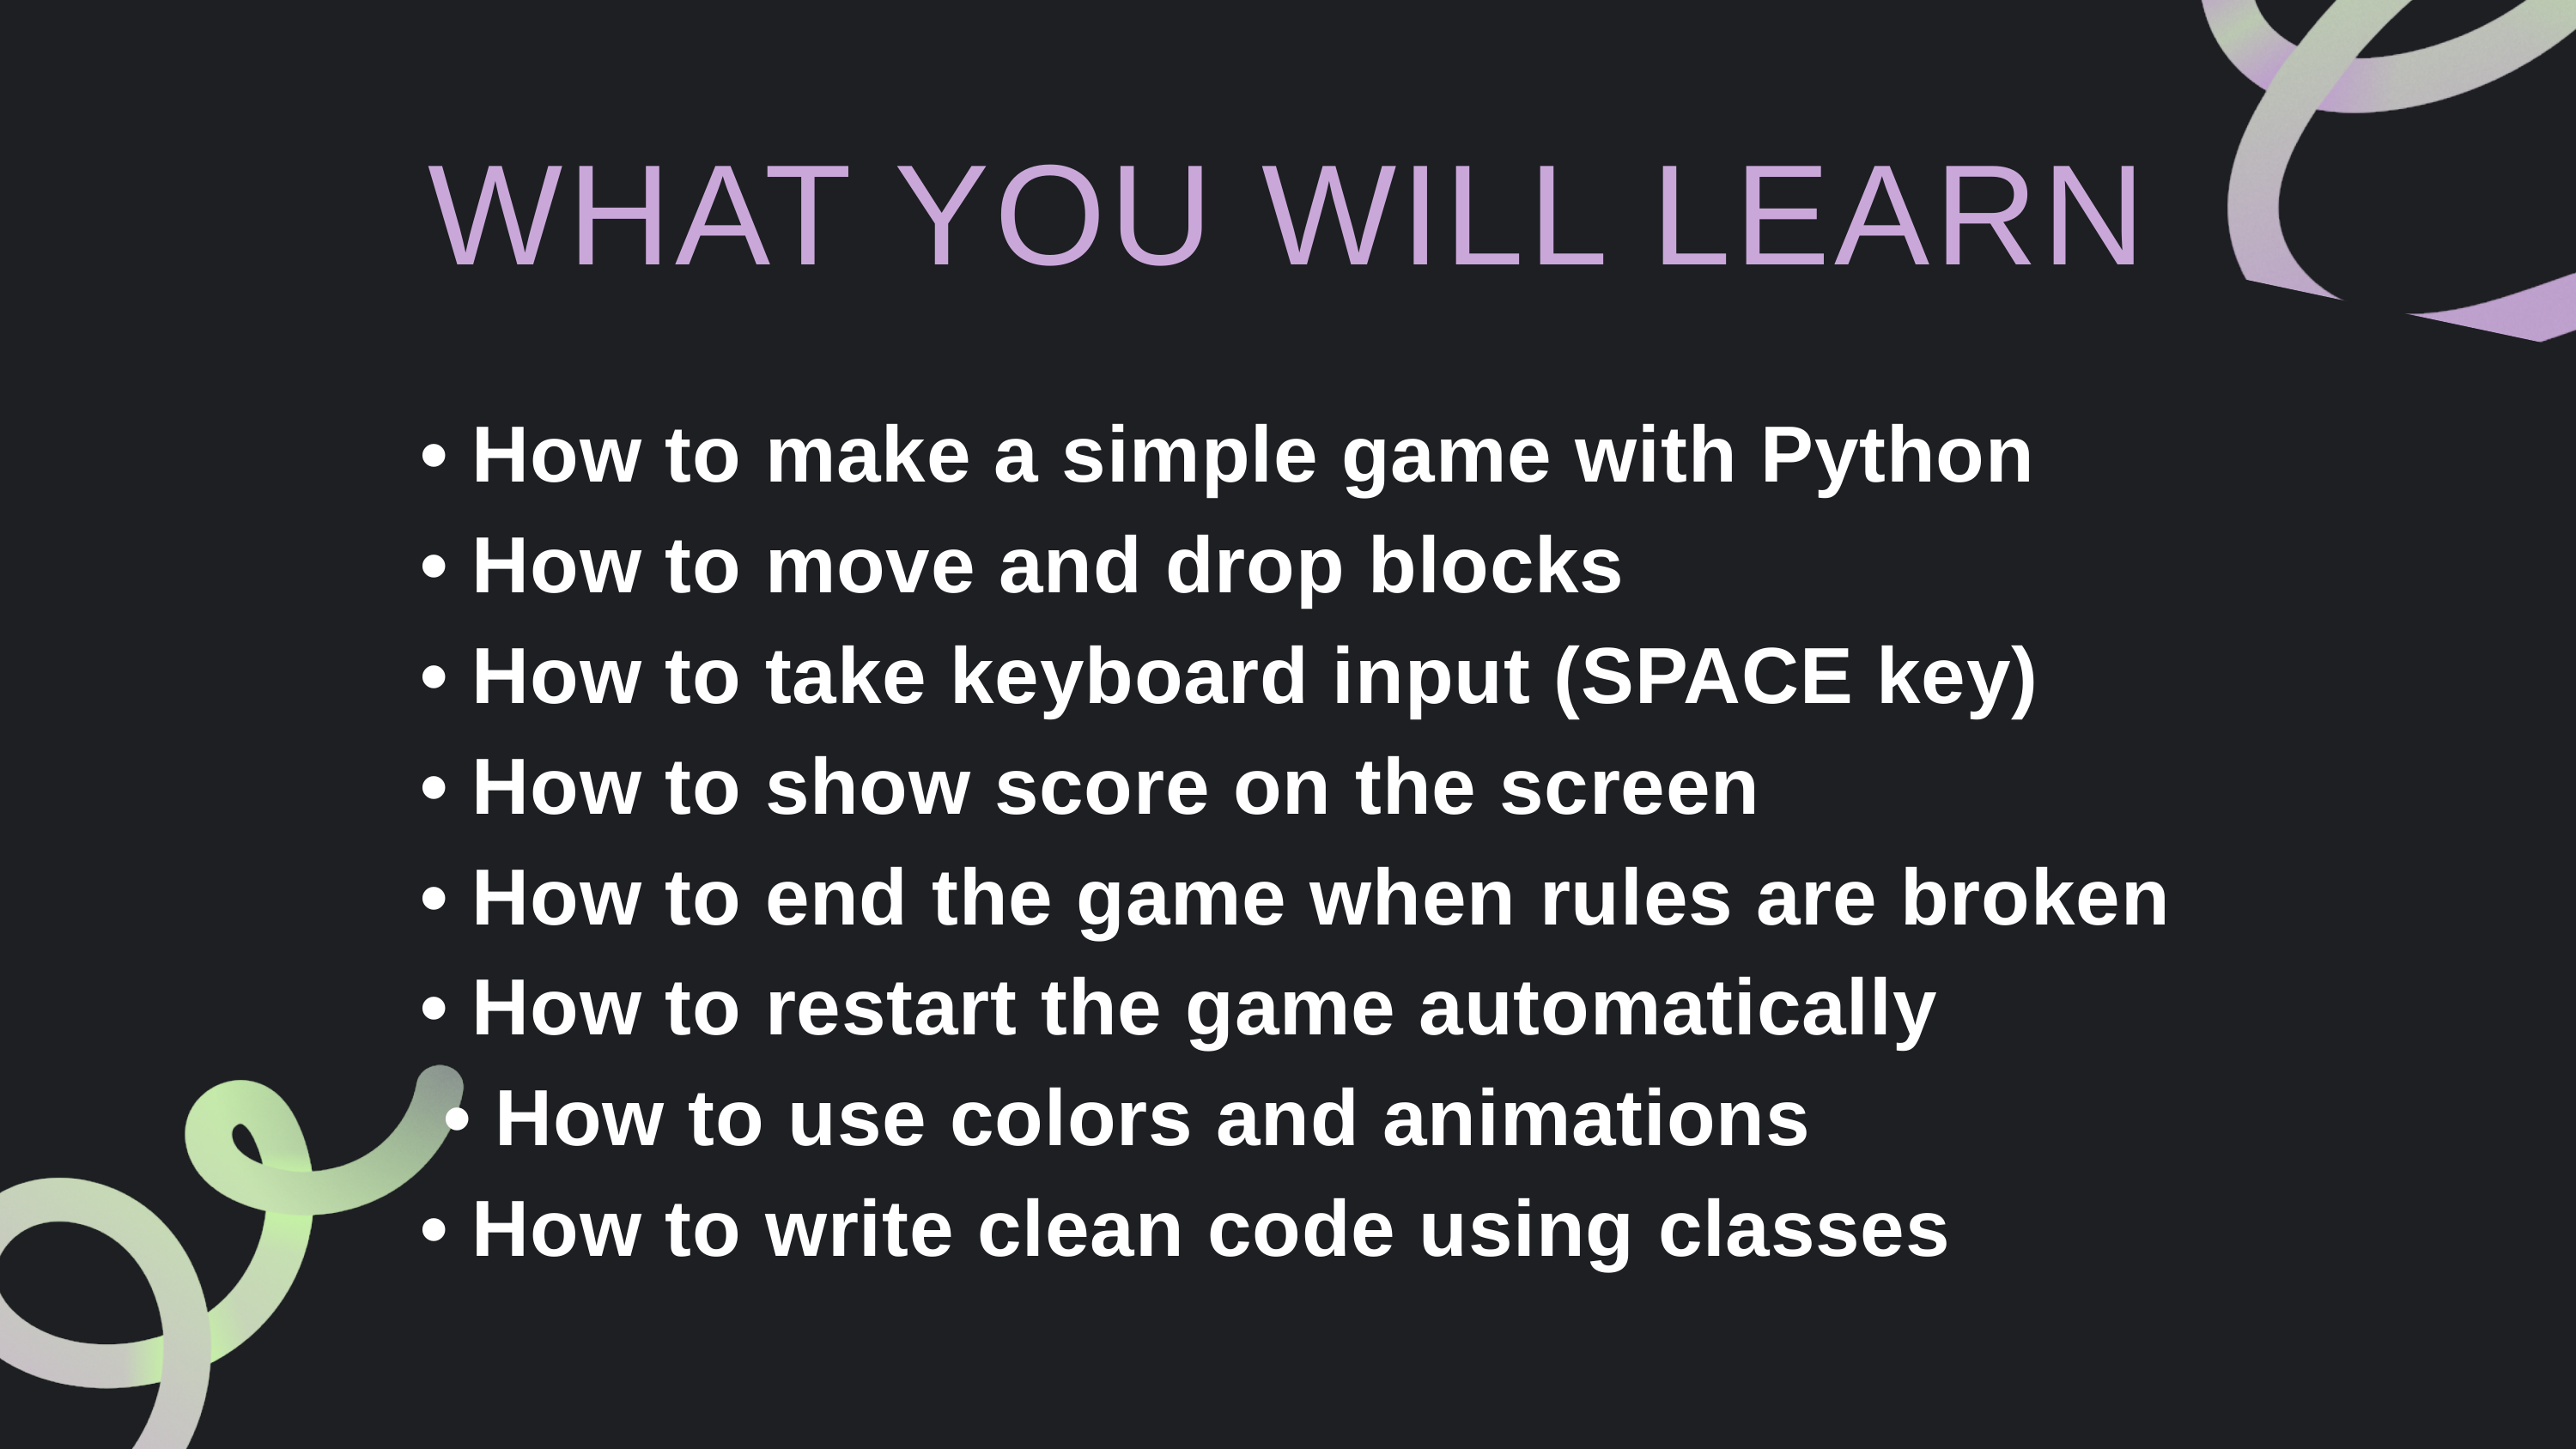

WHAT YOU WILL LEARN
• How to make a simple game with Python
• How to move and drop blocks
• How to take keyboard input (SPACE key)
• How to show score on the screen
• How to end the game when rules are broken
• How to restart the game automatically
 • How to use colors and animations
• How to write clean code using classes